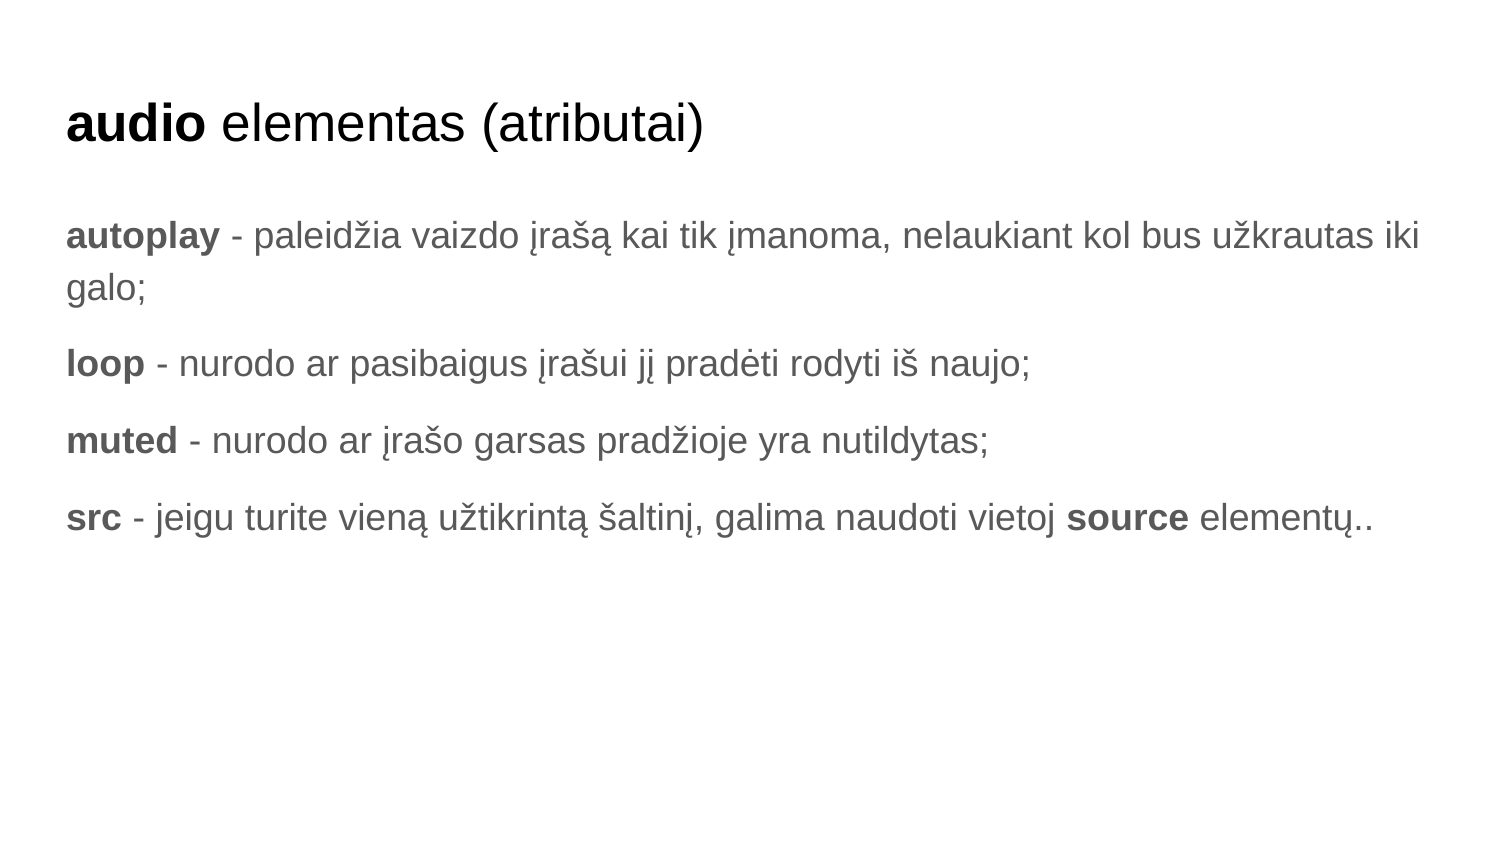

# audio elementas (atributai)
autoplay - paleidžia vaizdo įrašą kai tik įmanoma, nelaukiant kol bus užkrautas iki galo;
loop - nurodo ar pasibaigus įrašui jį pradėti rodyti iš naujo;
muted - nurodo ar įrašo garsas pradžioje yra nutildytas;
src - jeigu turite vieną užtikrintą šaltinį, galima naudoti vietoj source elementų..